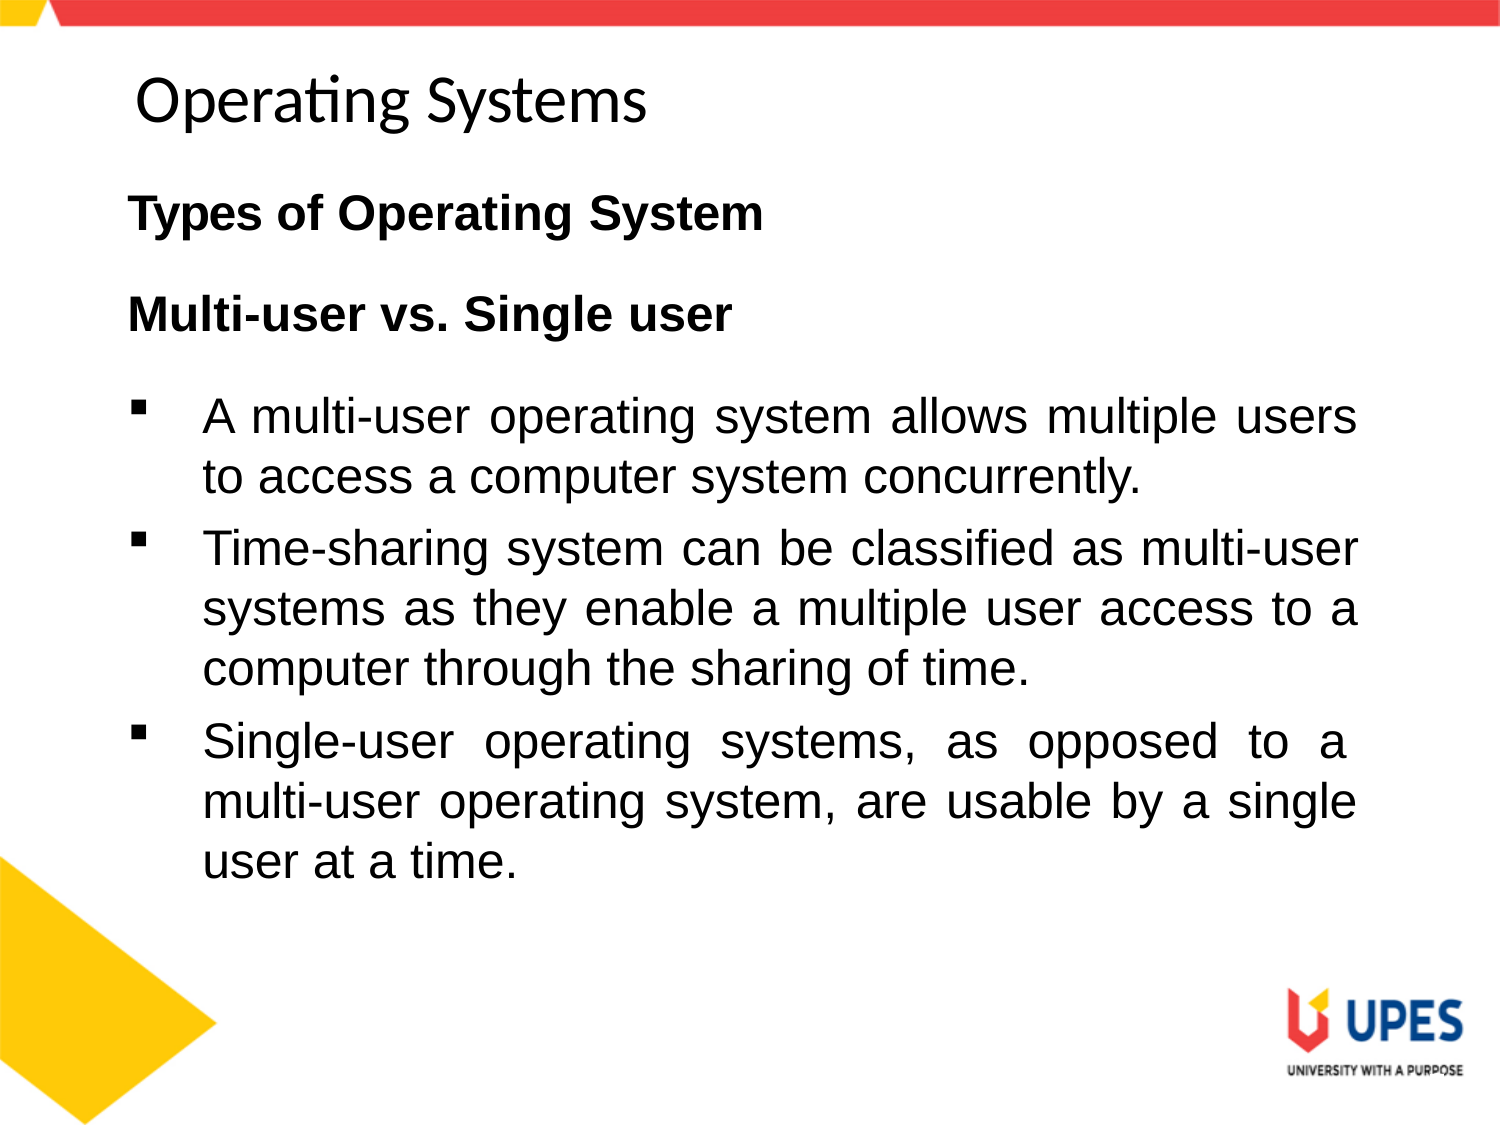

# Operating Systems
Types of Operating System
Multi-user vs. Single user
A multi-user operating system allows multiple users  to access a computer system concurrently.
Time-sharing system can be classified as multi-user  systems as they enable a multiple user access to a  computer through the sharing of time.
Single-user operating systems, as opposed to a  multi-user operating system, are usable by a single  user at a time.
5